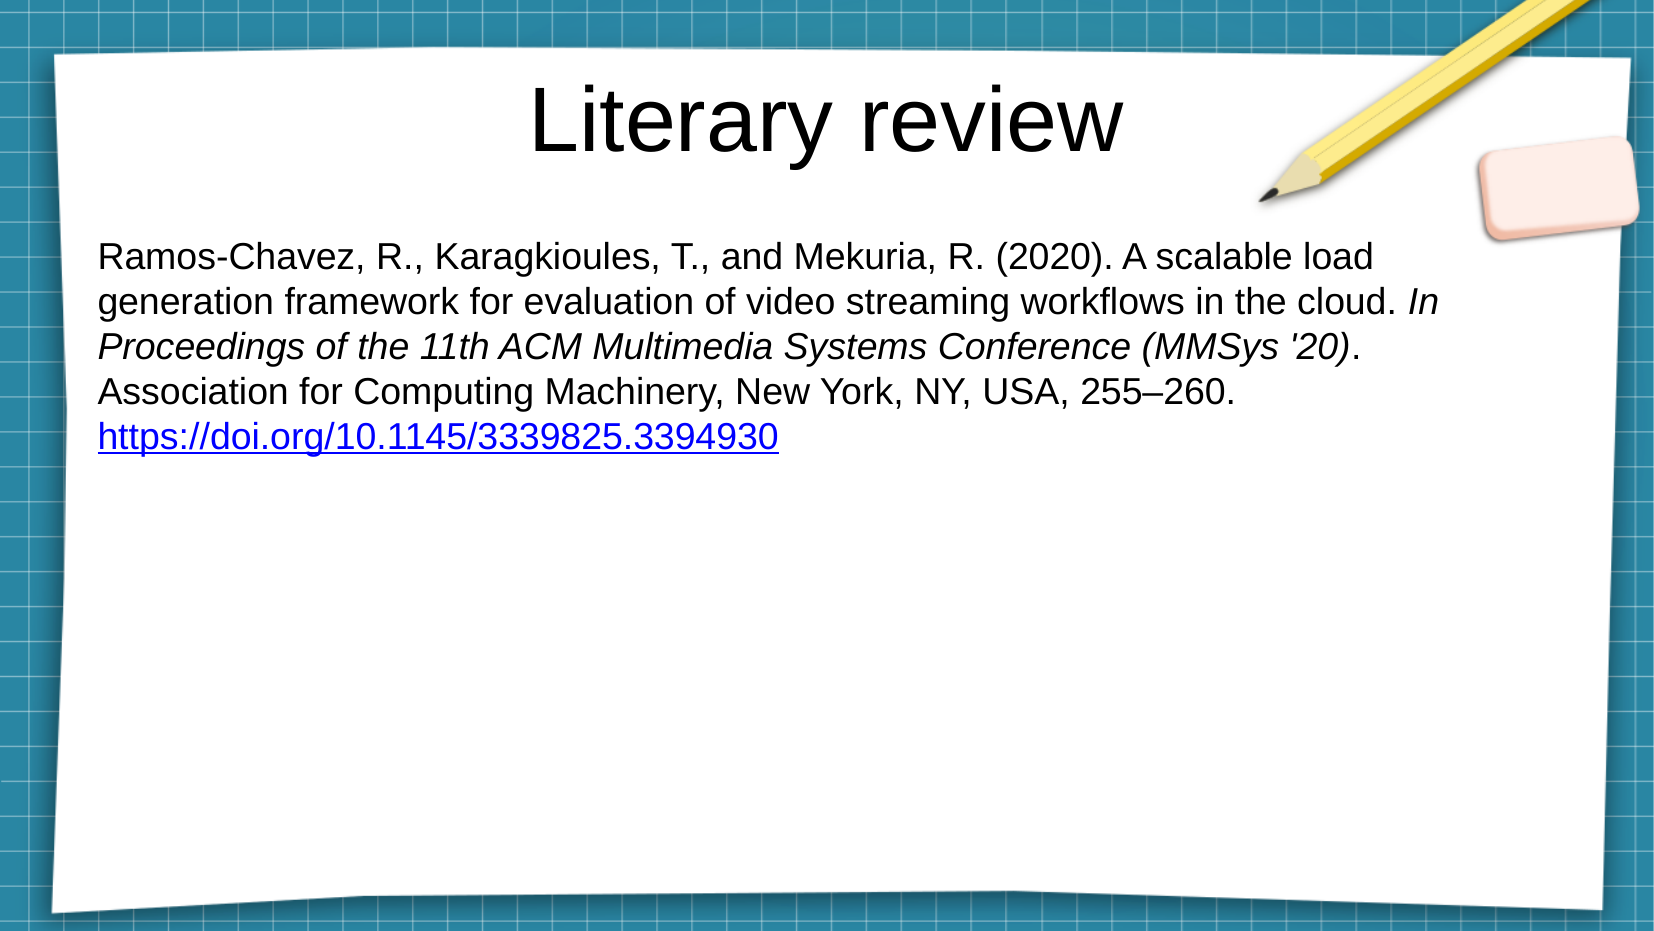

# Literary review
Ramos-Chavez, R., Karagkioules, T., and Mekuria, R. (2020). A scalable load generation framework for evaluation of video streaming workflows in the cloud. In Proceedings of the 11th ACM Multimedia Systems Conference (MMSys '20). Association for Computing Machinery, New York, NY, USA, 255–260. https://doi.org/10.1145/3339825.3394930